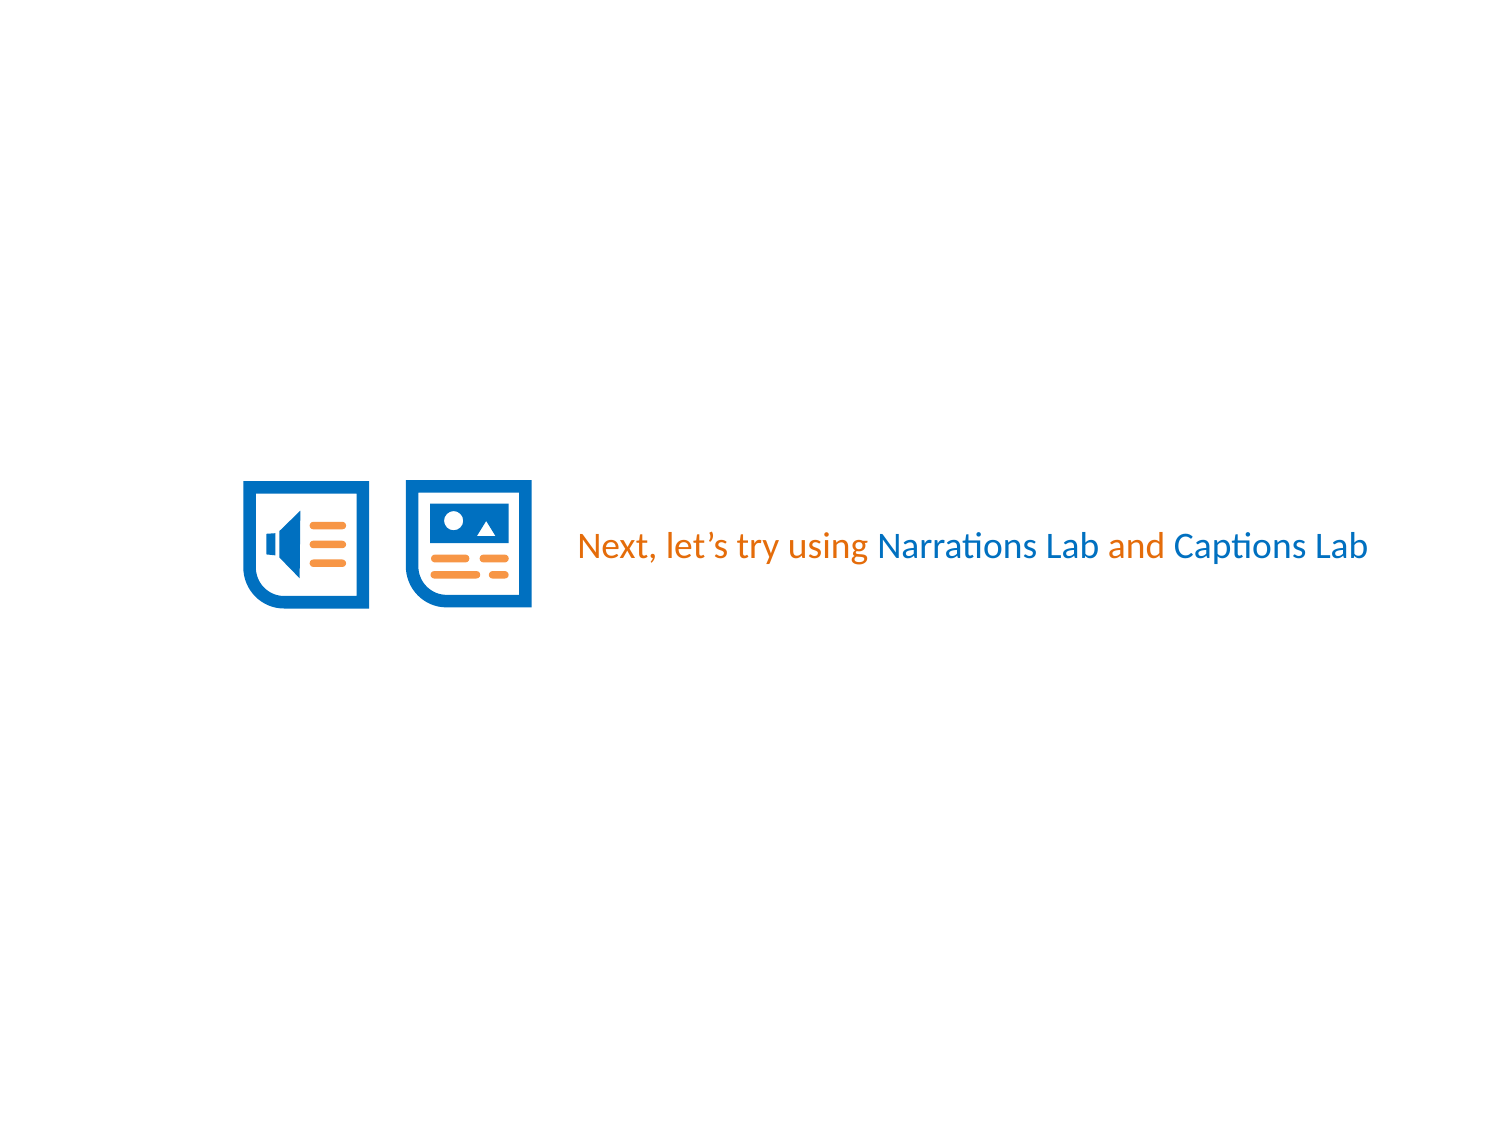

Next, let’s try using Narrations Lab and Captions Lab